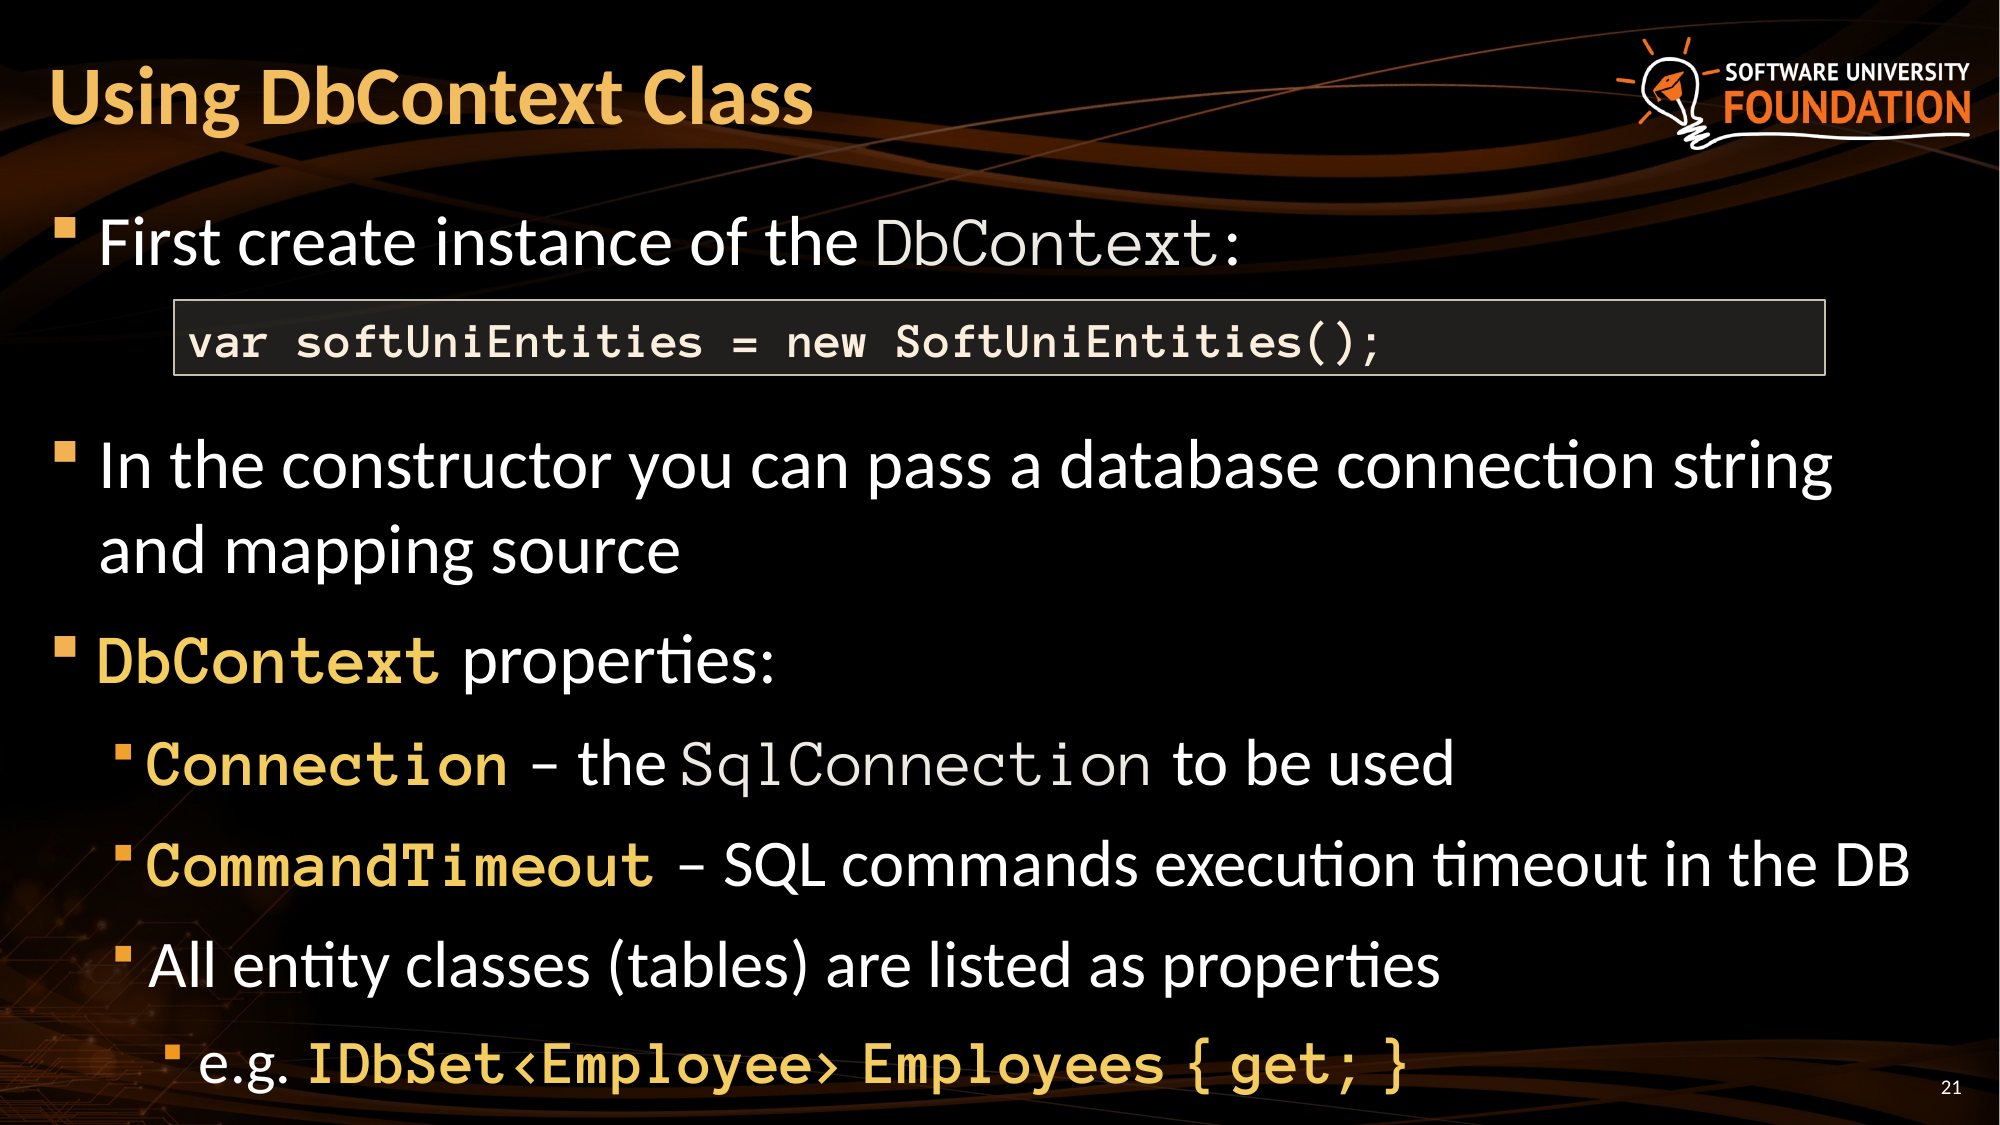

# Using DbContext Class
First create instance of the DbContext:

In the constructor you can pass a database connection string and mapping source
DbContext properties:
Connection – the SqlConnection to be used
CommandTimeout – SQL commands execution timeout in the DB
All entity classes (tables) are listed as properties
e.g. IDbSet<Employee> Employees { get; }
var softUniEntities = new SoftUniEntities();
21